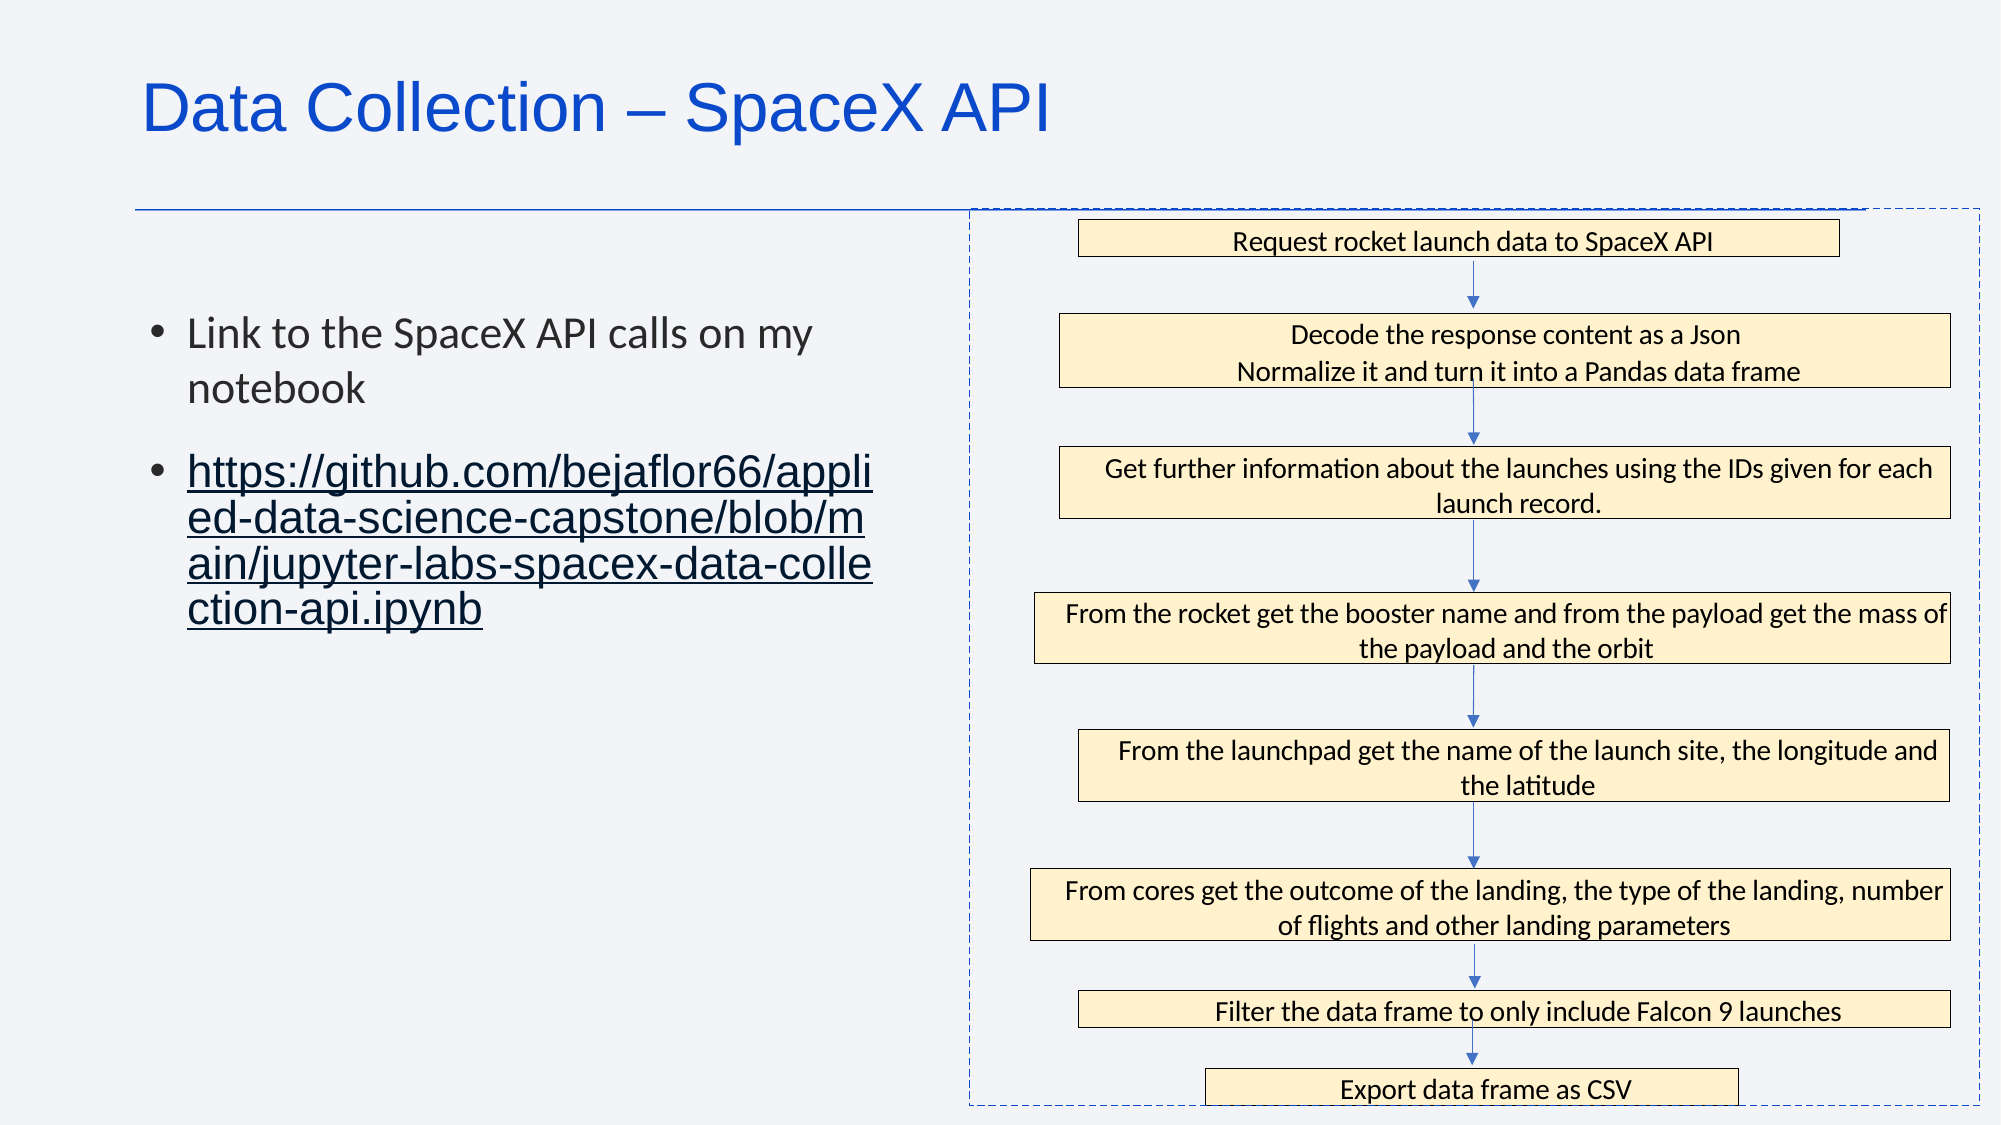

Data Collection – SpaceX API

Request rocket launch data to SpaceX API
Link to the SpaceX API calls on my notebook
https://github.com/bejaflor66/applied-data-science-capstone/blob/main/jupyter-labs-spacex-data-collection-api.ipynb

Decode the response content as a Json
Normalize it and turn it into a Pandas data frame
Get further information about the launches using the IDs given for each launch record.
From the rocket get the booster name and from the payload get the mass of the payload and the orbit
From the launchpad get the name of the launch site, the longitude and the latitude
From cores get the outcome of the landing, the type of the landing, number of flights and other landing parameters
Filter the data frame to only include Falcon 9 launches
Export data frame as CSV